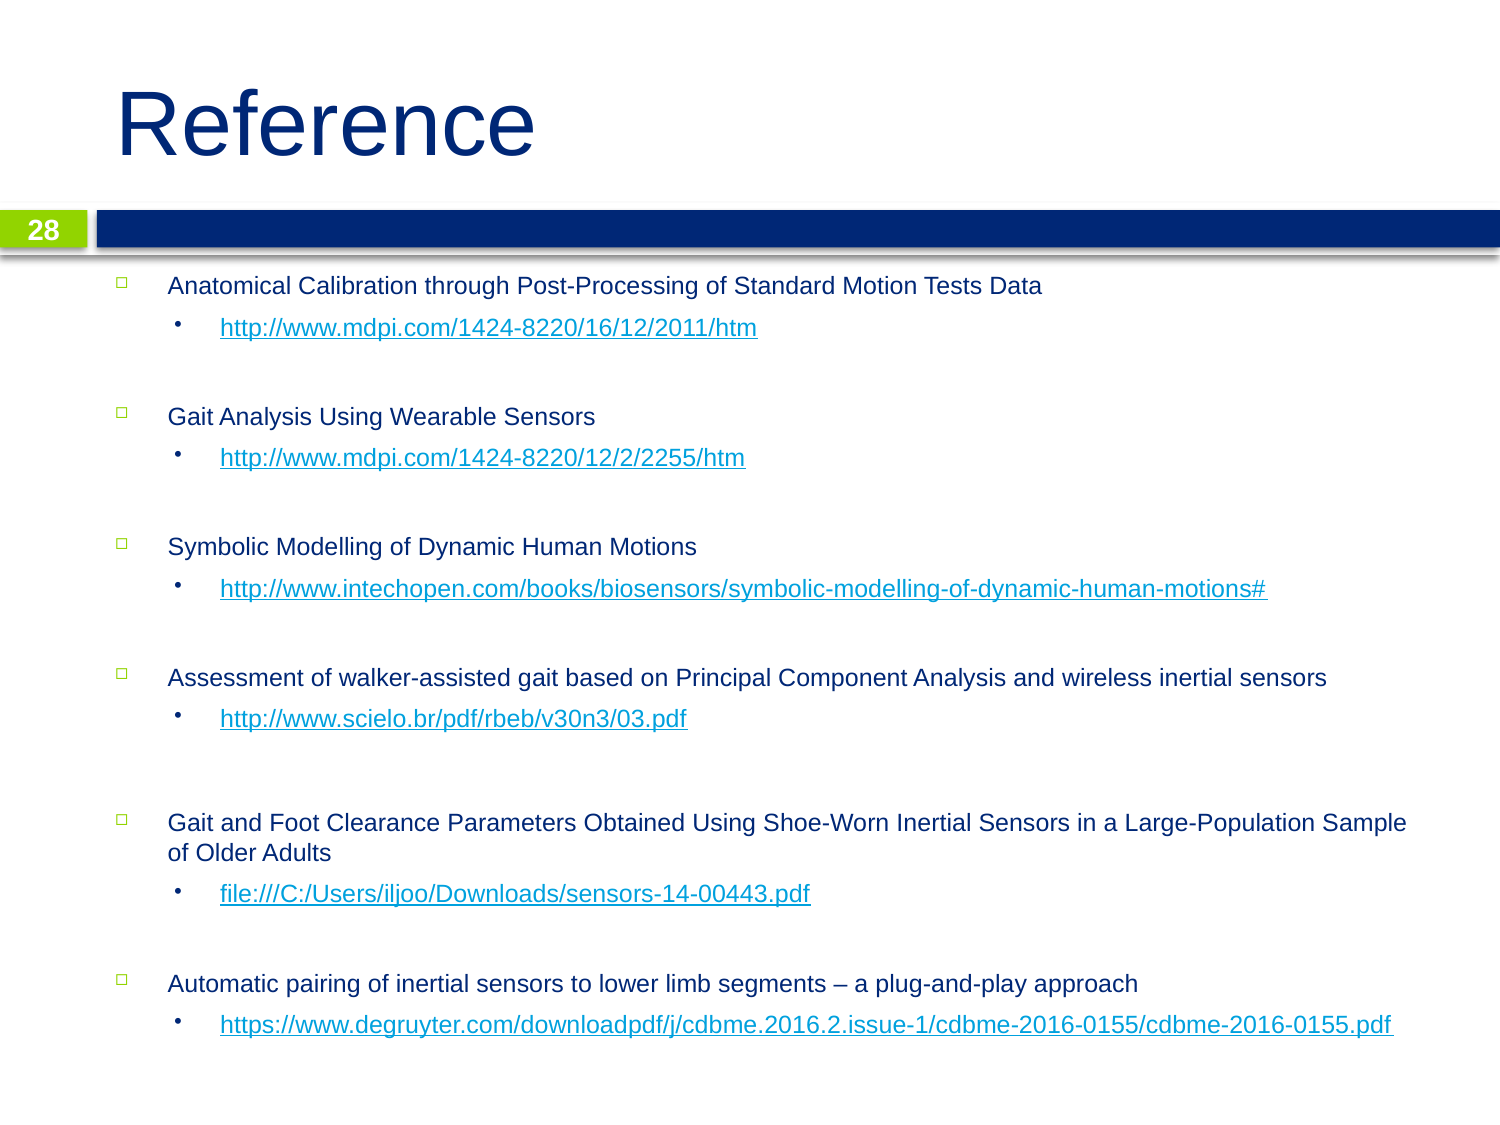

# Reference
28
Anatomical Calibration through Post-Processing of Standard Motion Tests Data
http://www.mdpi.com/1424-8220/16/12/2011/htm

Gait Analysis Using Wearable Sensors
http://www.mdpi.com/1424-8220/12/2/2255/htm

Symbolic Modelling of Dynamic Human Motions
http://www.intechopen.com/books/biosensors/symbolic-modelling-of-dynamic-human-motions#

Assessment of walker-assisted gait based on Principal Component Analysis and wireless inertial sensors
http://www.scielo.br/pdf/rbeb/v30n3/03.pdf

Gait and Foot Clearance Parameters Obtained Using Shoe-Worn Inertial Sensors in a Large-Population Sample of Older Adults
file:///C:/Users/iljoo/Downloads/sensors-14-00443.pdf

Automatic pairing of inertial sensors to lower limb segments – a plug-and-play approach
https://www.degruyter.com/downloadpdf/j/cdbme.2016.2.issue-1/cdbme-2016-0155/cdbme-2016-0155.pdf